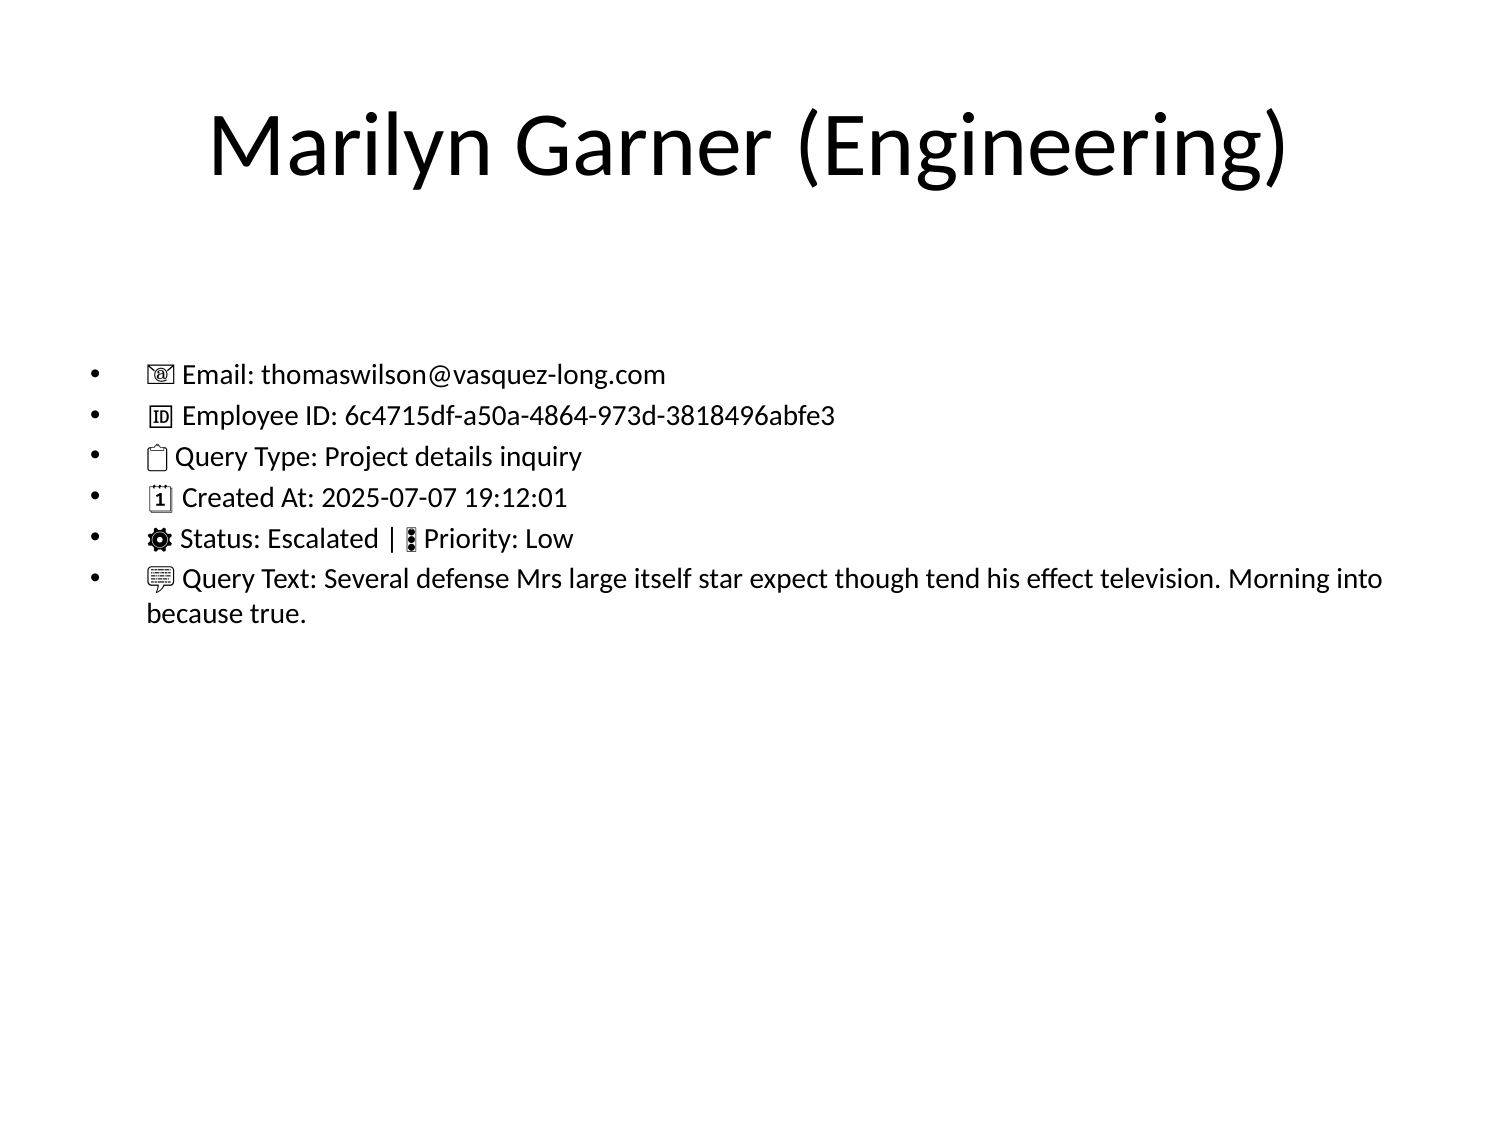

# Marilyn Garner (Engineering)

📧 Email: thomaswilson@vasquez-long.com
🆔 Employee ID: 6c4715df-a50a-4864-973d-3818496abfe3
📋 Query Type: Project details inquiry
🗓 Created At: 2025-07-07 19:12:01
⚙ Status: Escalated | 🚦 Priority: Low
💬 Query Text: Several defense Mrs large itself star expect though tend his effect television. Morning into because true.